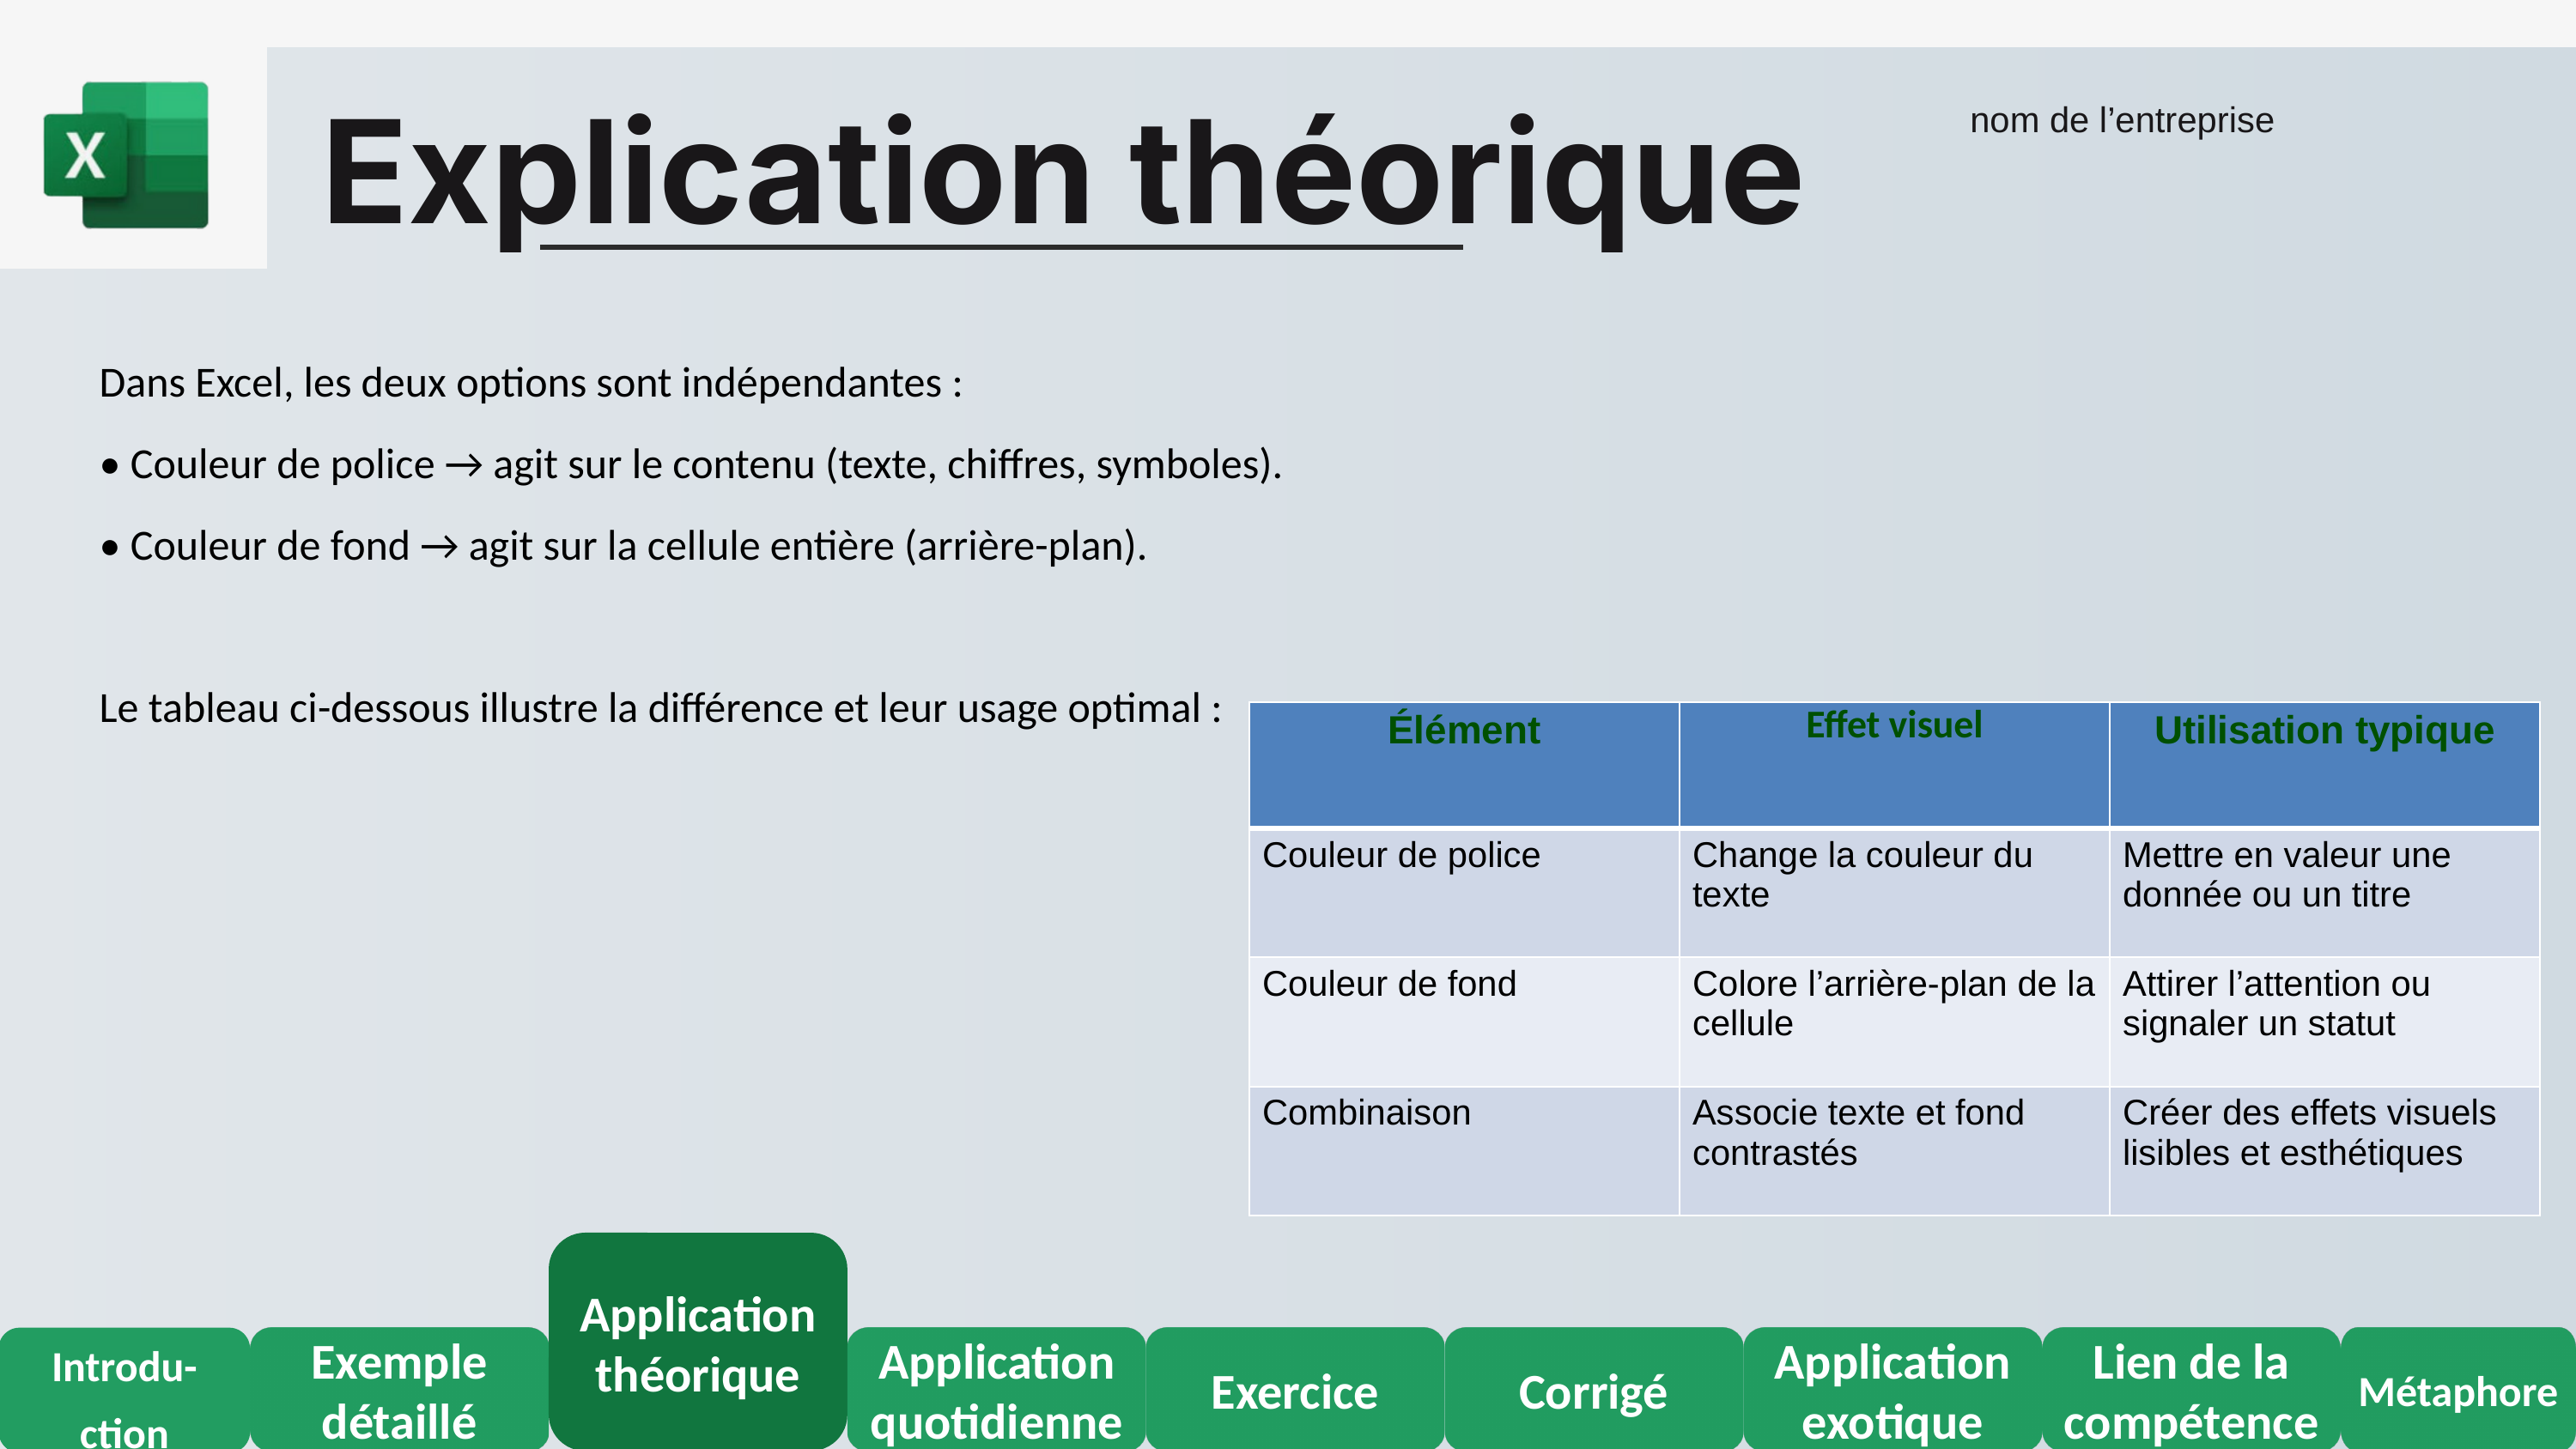

Explication théorique
nom de l’entreprise
Dans Excel, les deux options sont indépendantes :
• Couleur de police → agit sur le contenu (texte, chiffres, symboles).
• Couleur de fond → agit sur la cellule entière (arrière-plan).

Le tableau ci-dessous illustre la différence et leur usage optimal :
| Élément | Effet visuel | Utilisation typique |
| --- | --- | --- |
| Couleur de police | Change la couleur du texte | Mettre en valeur une donnée ou un titre |
| Couleur de fond | Colore l’arrière-plan de la cellule | Attirer l’attention ou signaler un statut |
| Combinaison | Associe texte et fond contrastés | Créer des effets visuels lisibles et esthétiques |
Application théorique
Introdu-
ction
Exemple détaillé
Application quotidienne
Exercice
Corrigé
Application exotique
Lien de la compétence
Métaphore